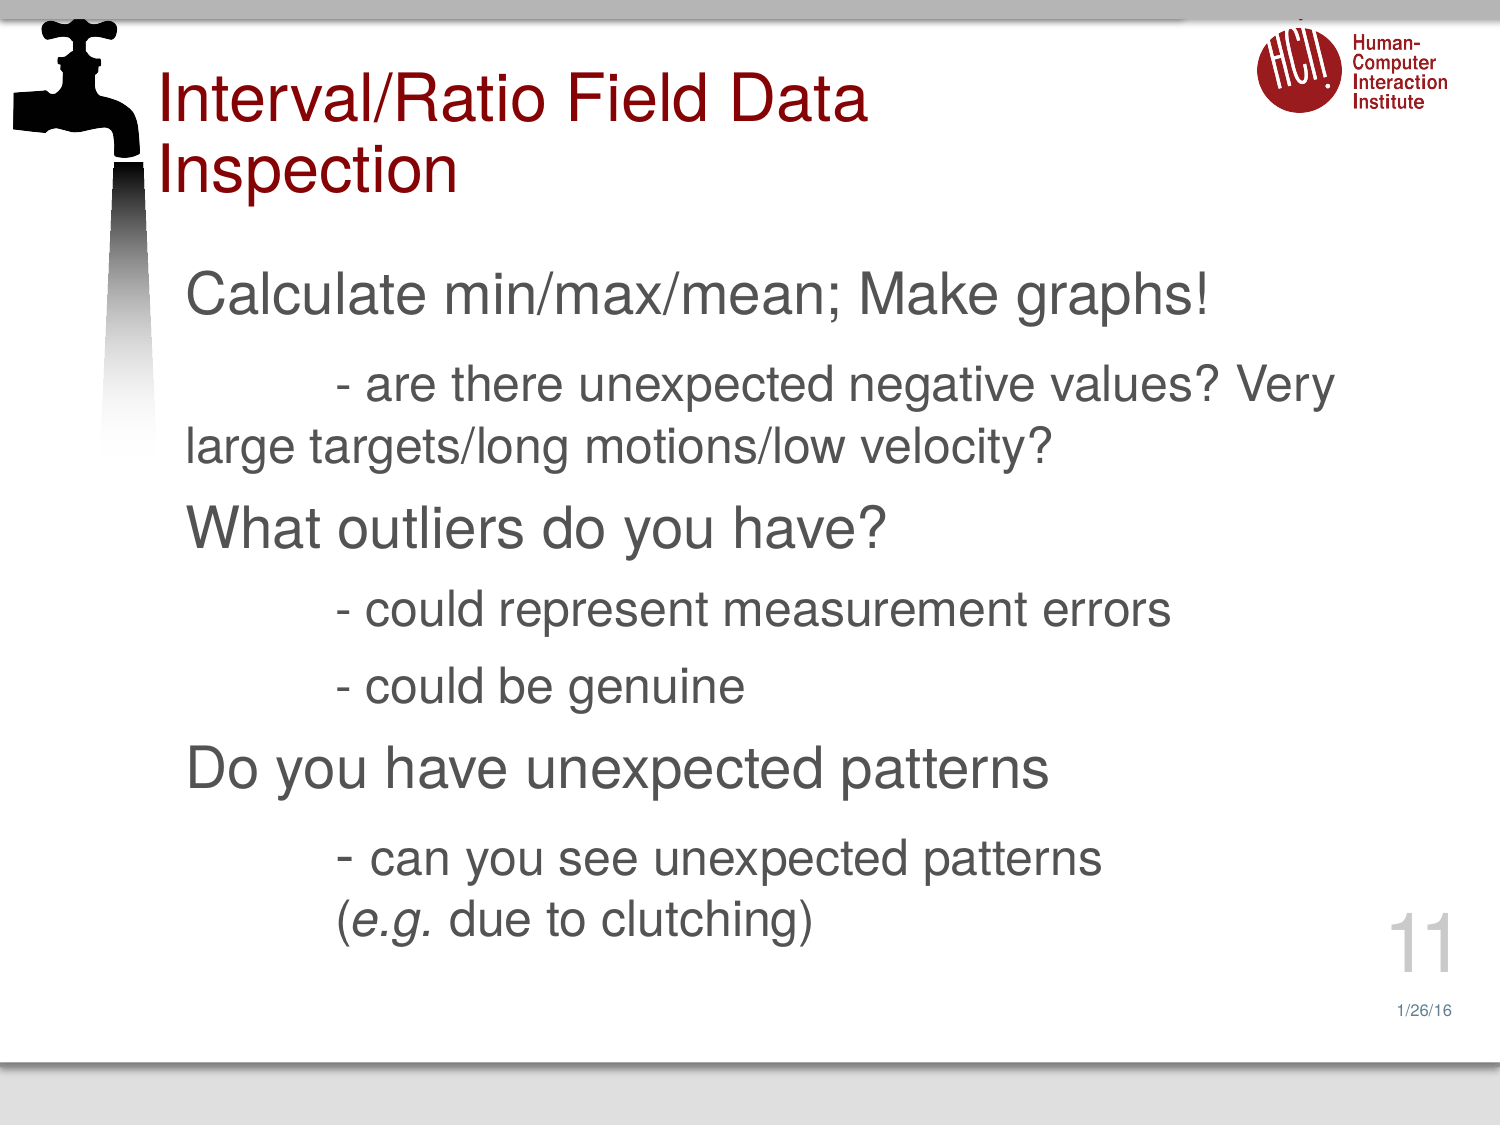

# Interval/Ratio Field Data Inspection
Calculate min/max/mean; Make graphs!
	- are there unexpected negative values? Very large targets/long motions/low velocity?
What outliers do you have?
	- could represent measurement errors
	- could be genuine
Do you have unexpected patterns
	- can you see unexpected patterns
	(e.g. due to clutching)

11
1/26/16